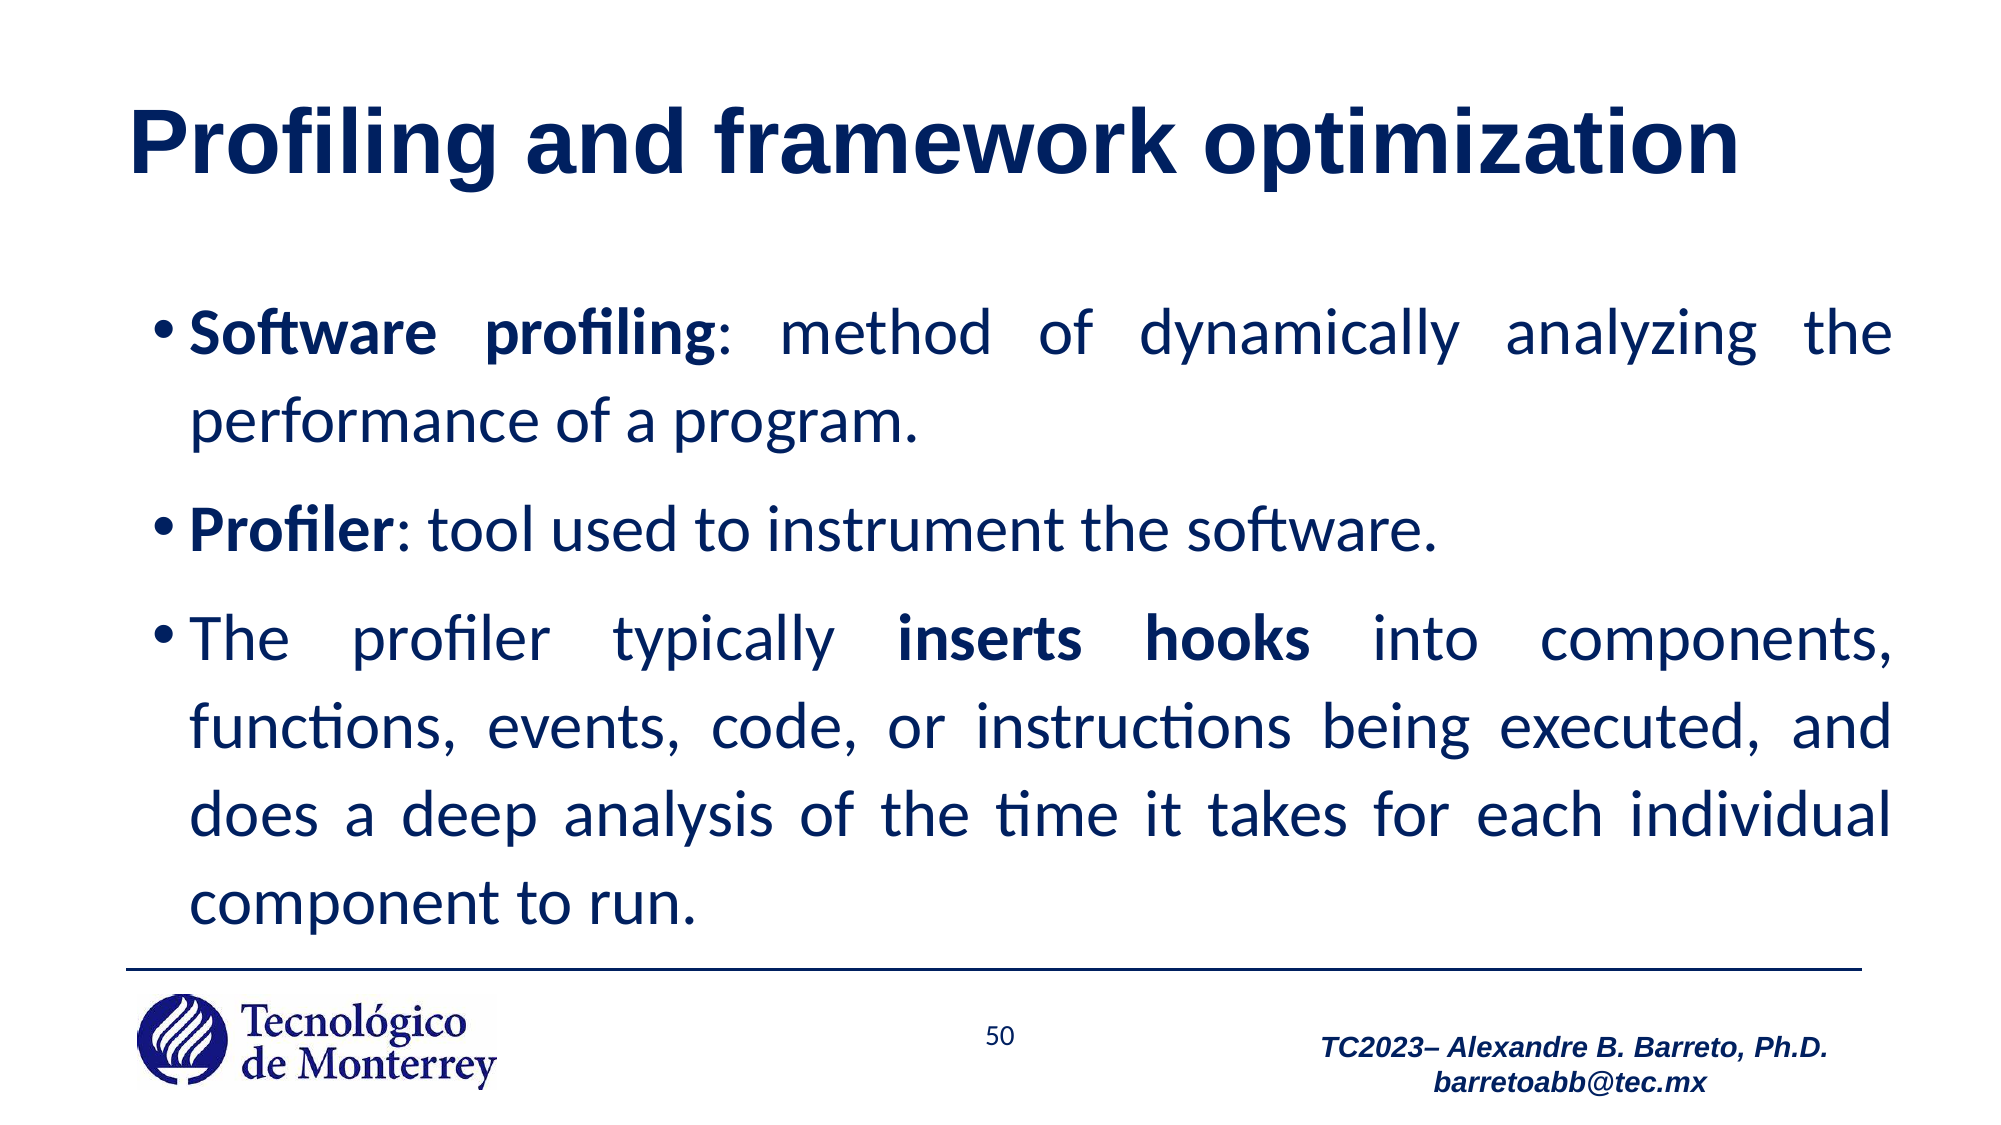

# Profiling and framework optimization
Software profiling: method of dynamically analyzing the performance of a program.
Profiler: tool used to instrument the software.
The profiler typically inserts hooks into components, functions, events, code, or instructions being executed, and does a deep analysis of the time it takes for each individual component to run.